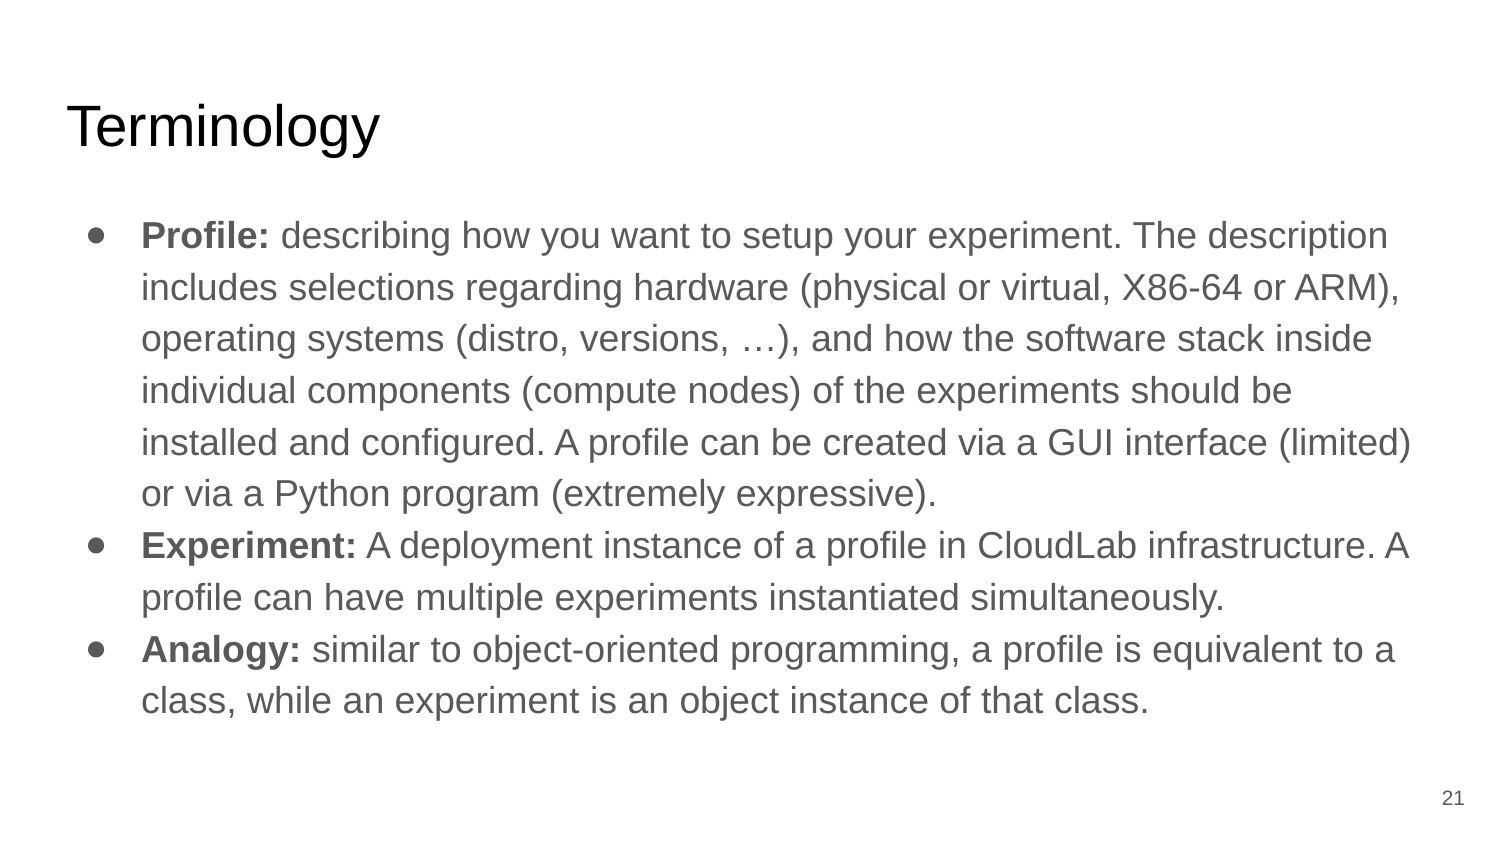

# Terminology
Profile: describing how you want to setup your experiment. The description includes selections regarding hardware (physical or virtual, X86-64 or ARM),  operating systems (distro, versions, …), and how the software stack inside individual components (compute nodes) of the experiments should be installed and configured. A profile can be created via a GUI interface (limited) or via a Python program (extremely expressive).
Experiment: A deployment instance of a profile in CloudLab infrastructure. A profile can have multiple experiments instantiated simultaneously.
Analogy: similar to object-oriented programming, a profile is equivalent to a class, while an experiment is an object instance of that class.
21